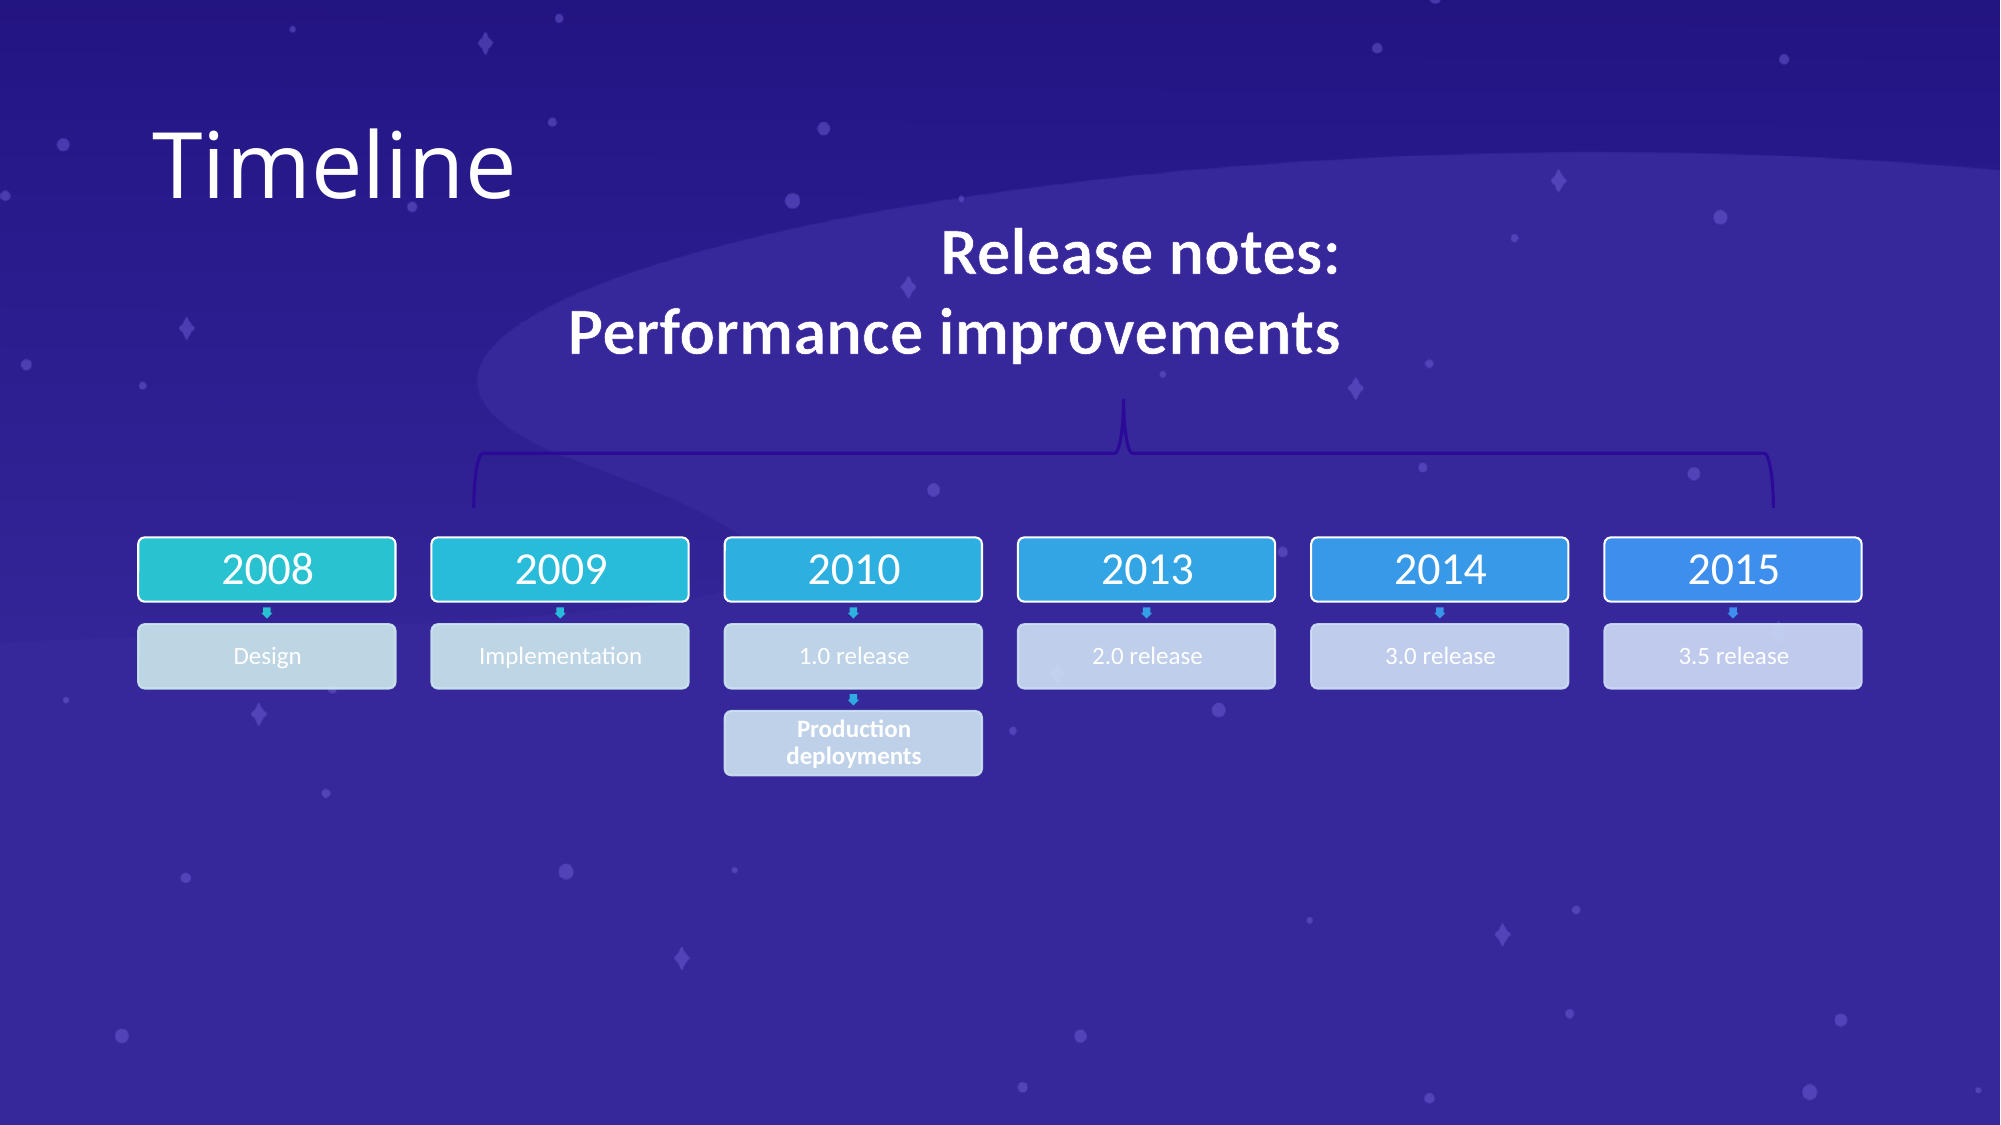

# Timeline
Release notes:
Performance improvements
2008
Design
2009
Implementation
2010
1.0 release
Production deployments
2013
2.0 release
2014
3.0 release
2015
3.5 release